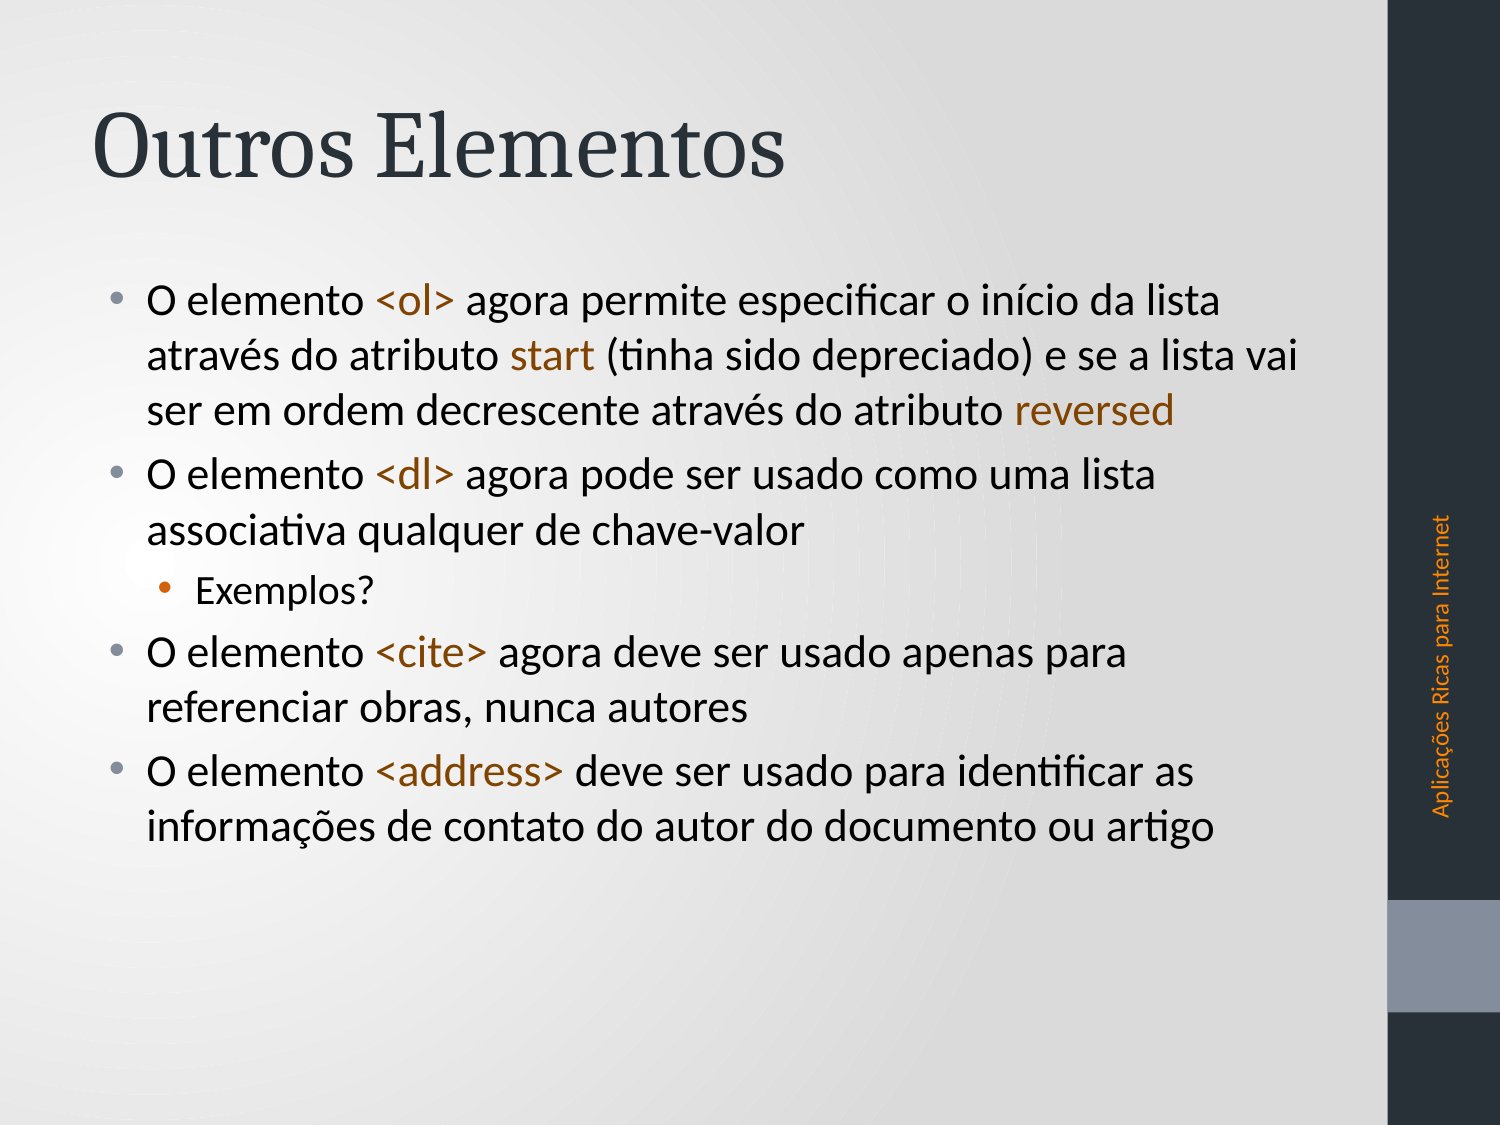

# Outros Elementos
O elemento <ol> agora permite especificar o início da lista através do atributo start (tinha sido depreciado) e se a lista vai ser em ordem decrescente através do atributo reversed
O elemento <dl> agora pode ser usado como uma lista associativa qualquer de chave-valor
Exemplos?
O elemento <cite> agora deve ser usado apenas para referenciar obras, nunca autores
O elemento <address> deve ser usado para identificar as informações de contato do autor do documento ou artigo
Aplicações Ricas para Internet